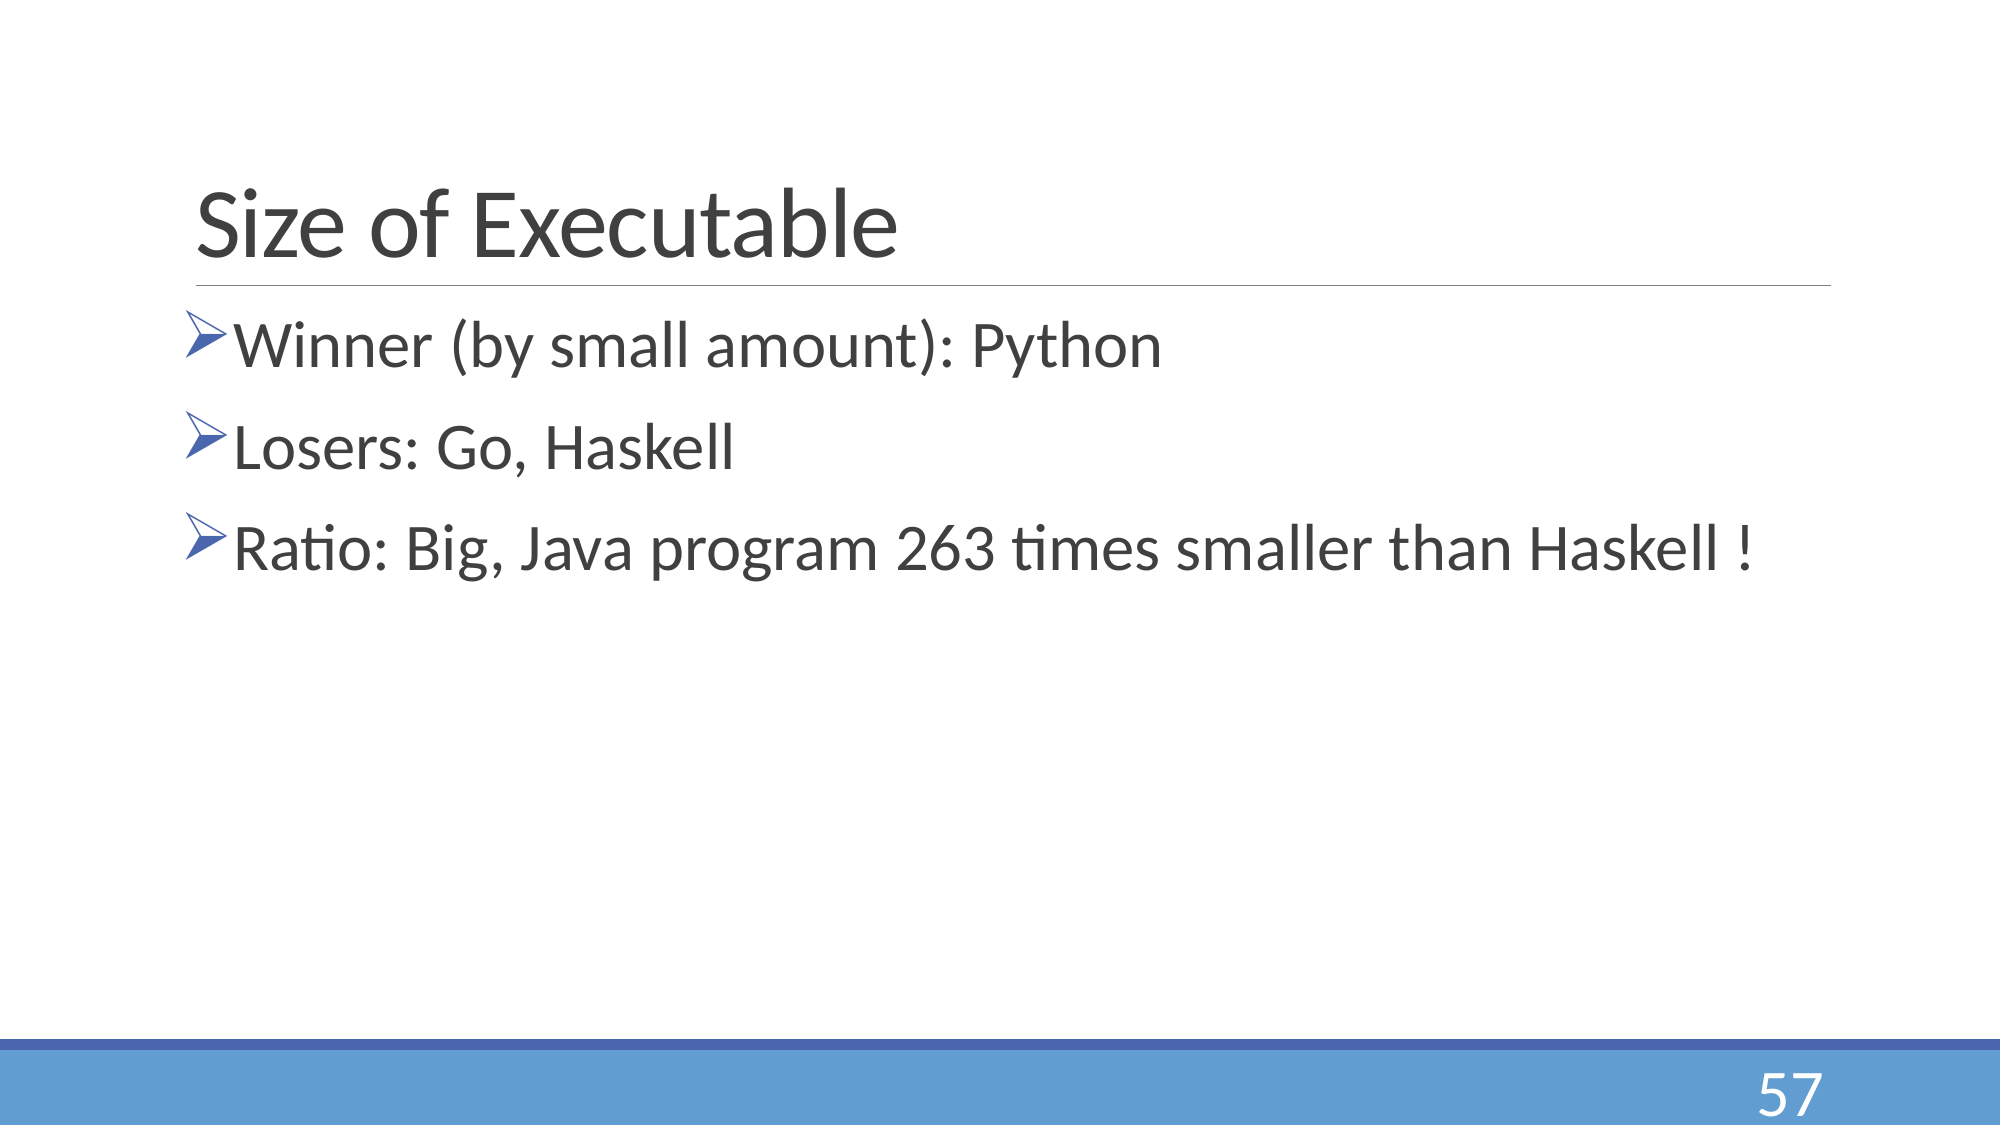

# Size of Executable
Winner (by small amount): Python
Losers: Go, Haskell
Ratio: Big, Java program 263 times smaller than Haskell !
57